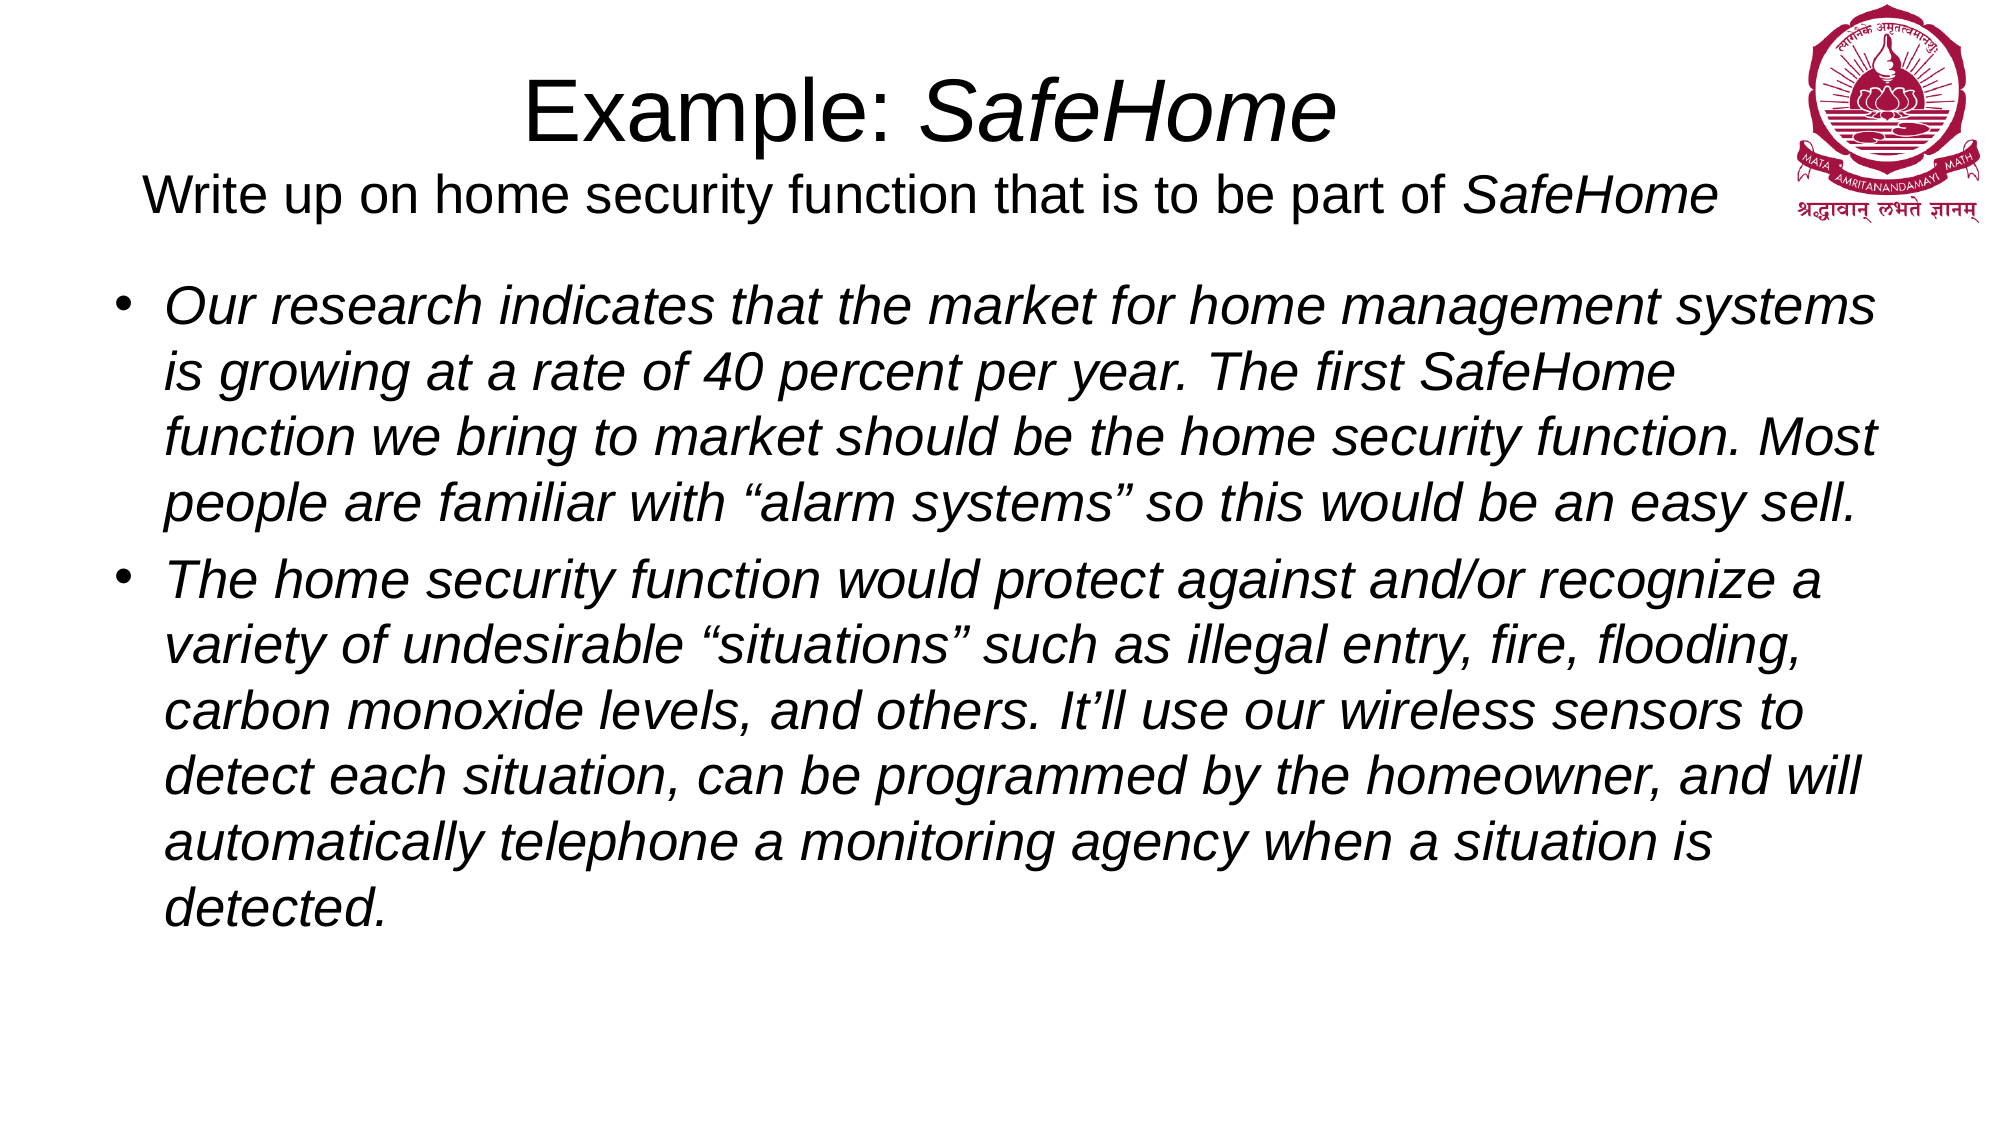

# Example: SafeHome Write up on home security function that is to be part of SafeHome
Our research indicates that the market for home management systems is growing at a rate of 40 percent per year. The first SafeHome function we bring to market should be the home security function. Most people are familiar with “alarm systems” so this would be an easy sell.
The home security function would protect against and/or recognize a variety of undesirable “situations” such as illegal entry, fire, flooding, carbon monoxide levels, and others. It’ll use our wireless sensors to detect each situation, can be programmed by the homeowner, and will automatically telephone a monitoring agency when a situation is detected.